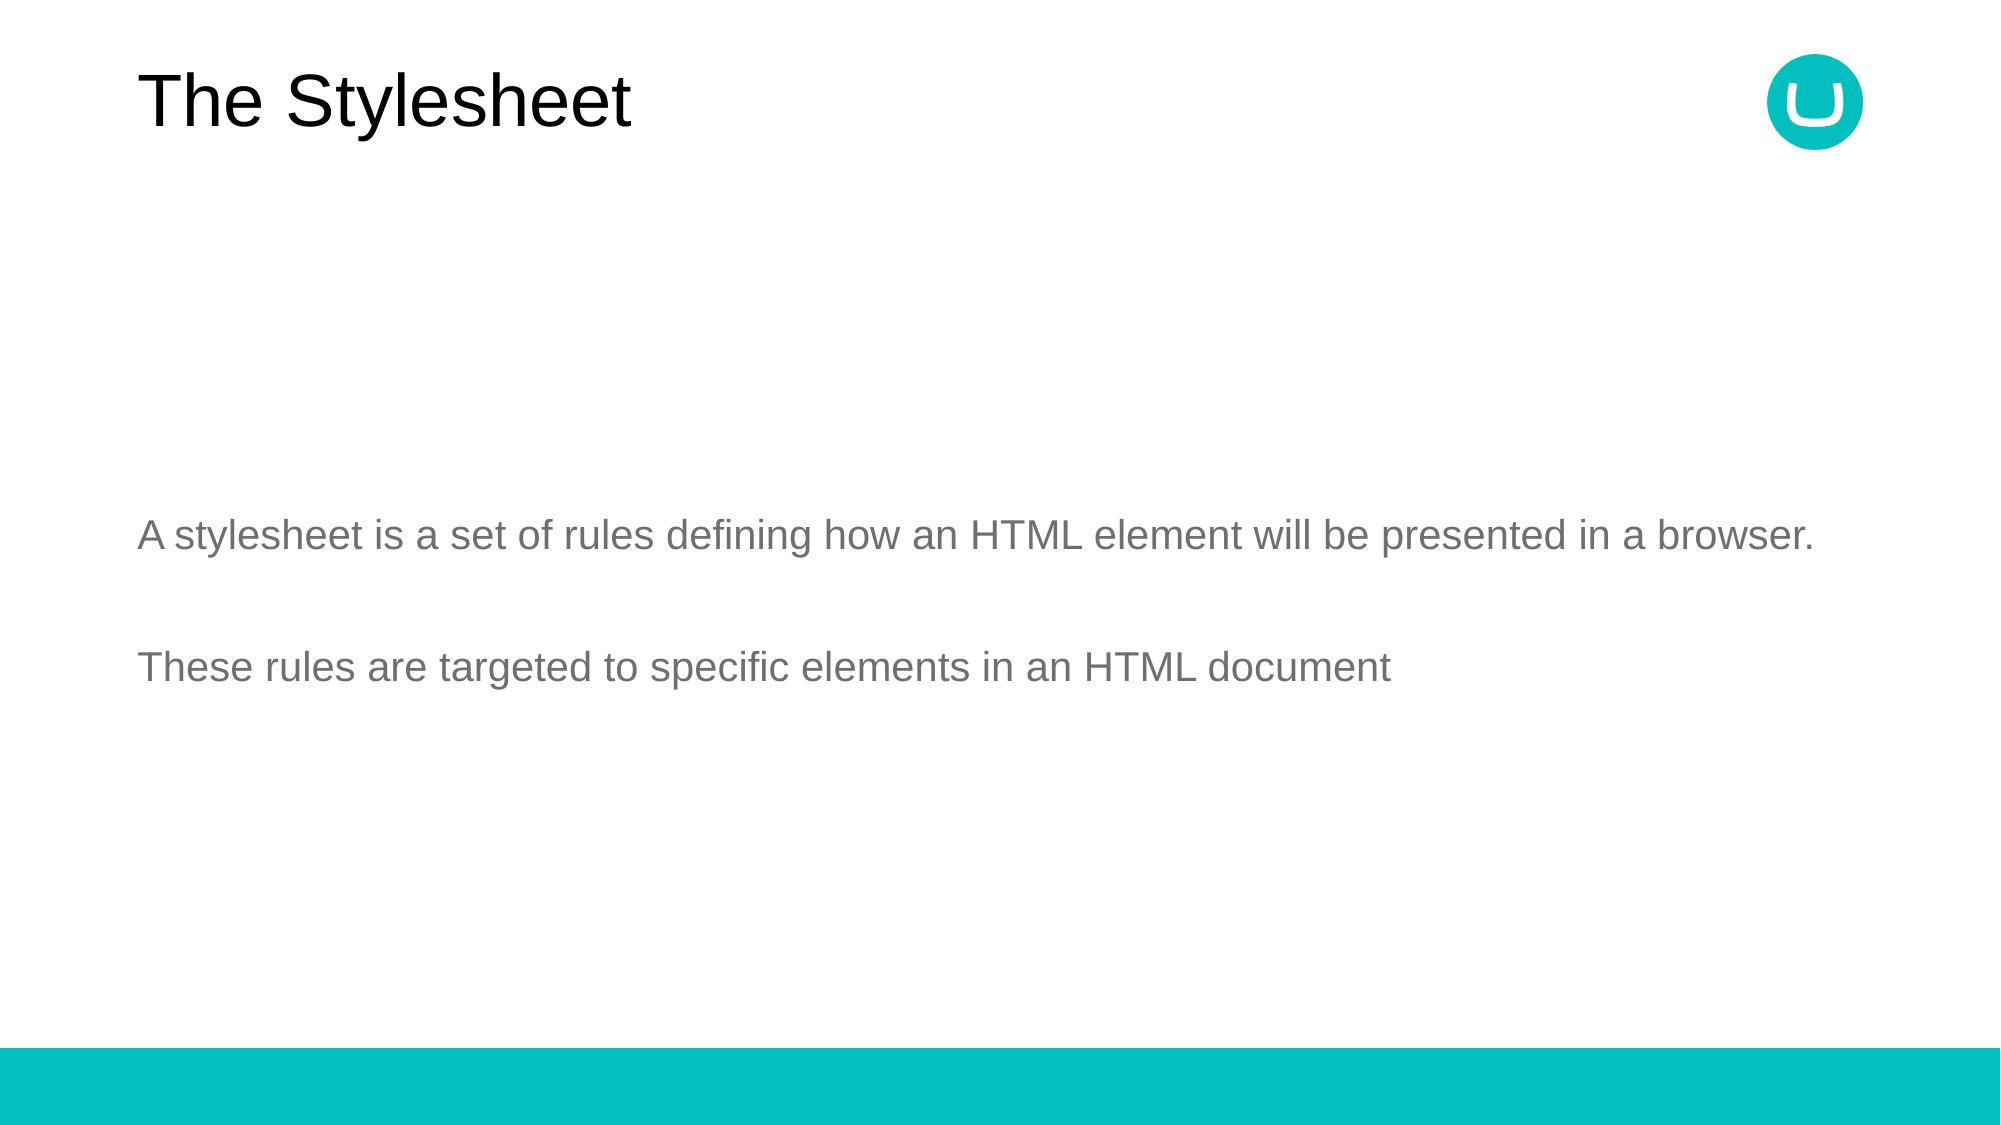

# The Stylesheet
A stylesheet is a set of rules defining how an HTML element will be presented in a browser.

These rules are targeted to specific elements in an HTML document